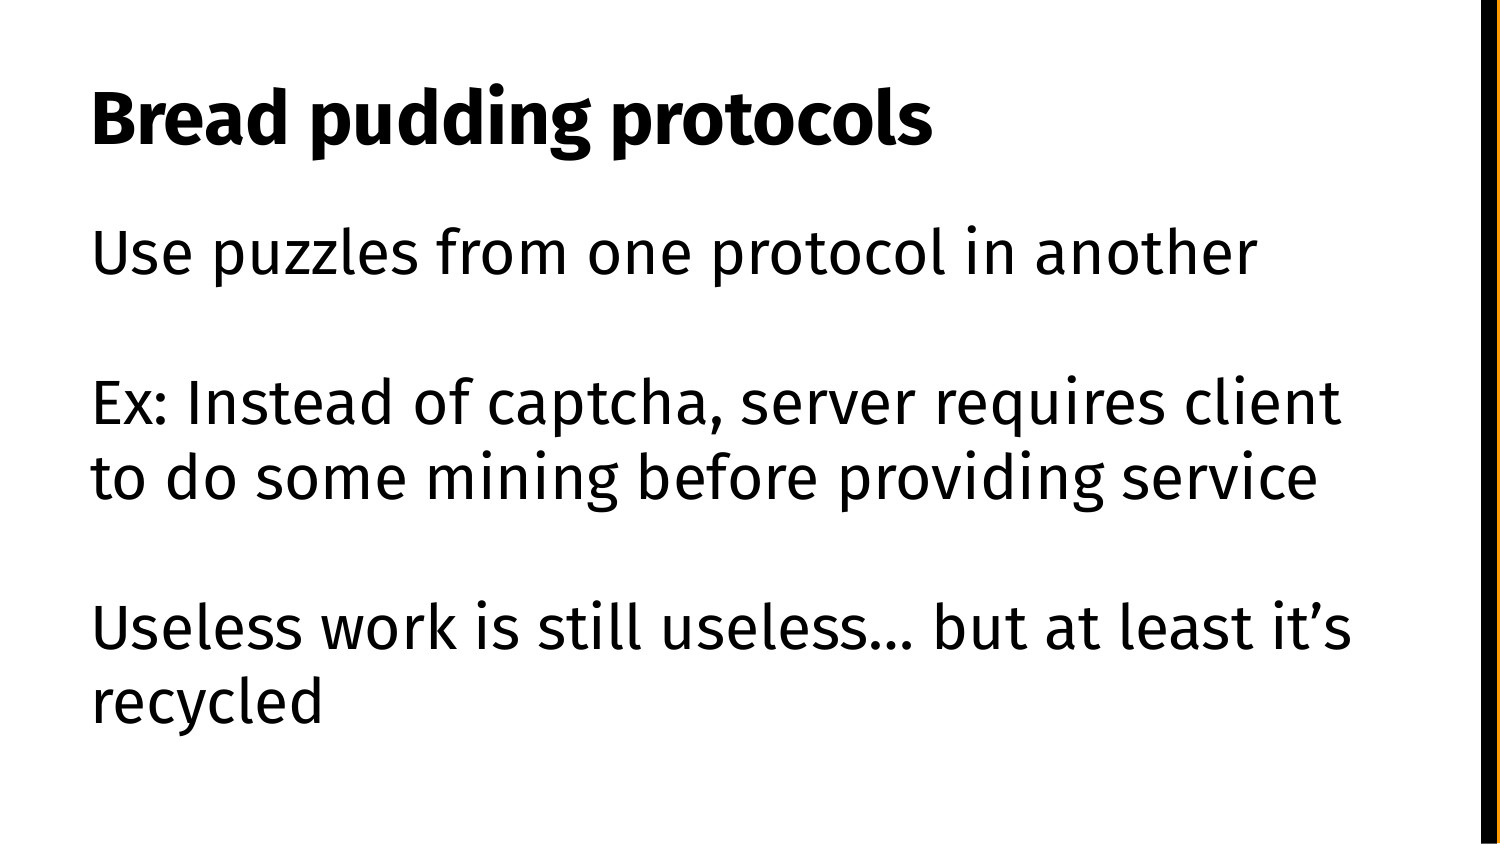

# Bread pudding protocols
Use puzzles from one protocol in another

Ex: Instead of captcha, server requires client to do some mining before providing service

Useless work is still useless… but at least it’s recycled